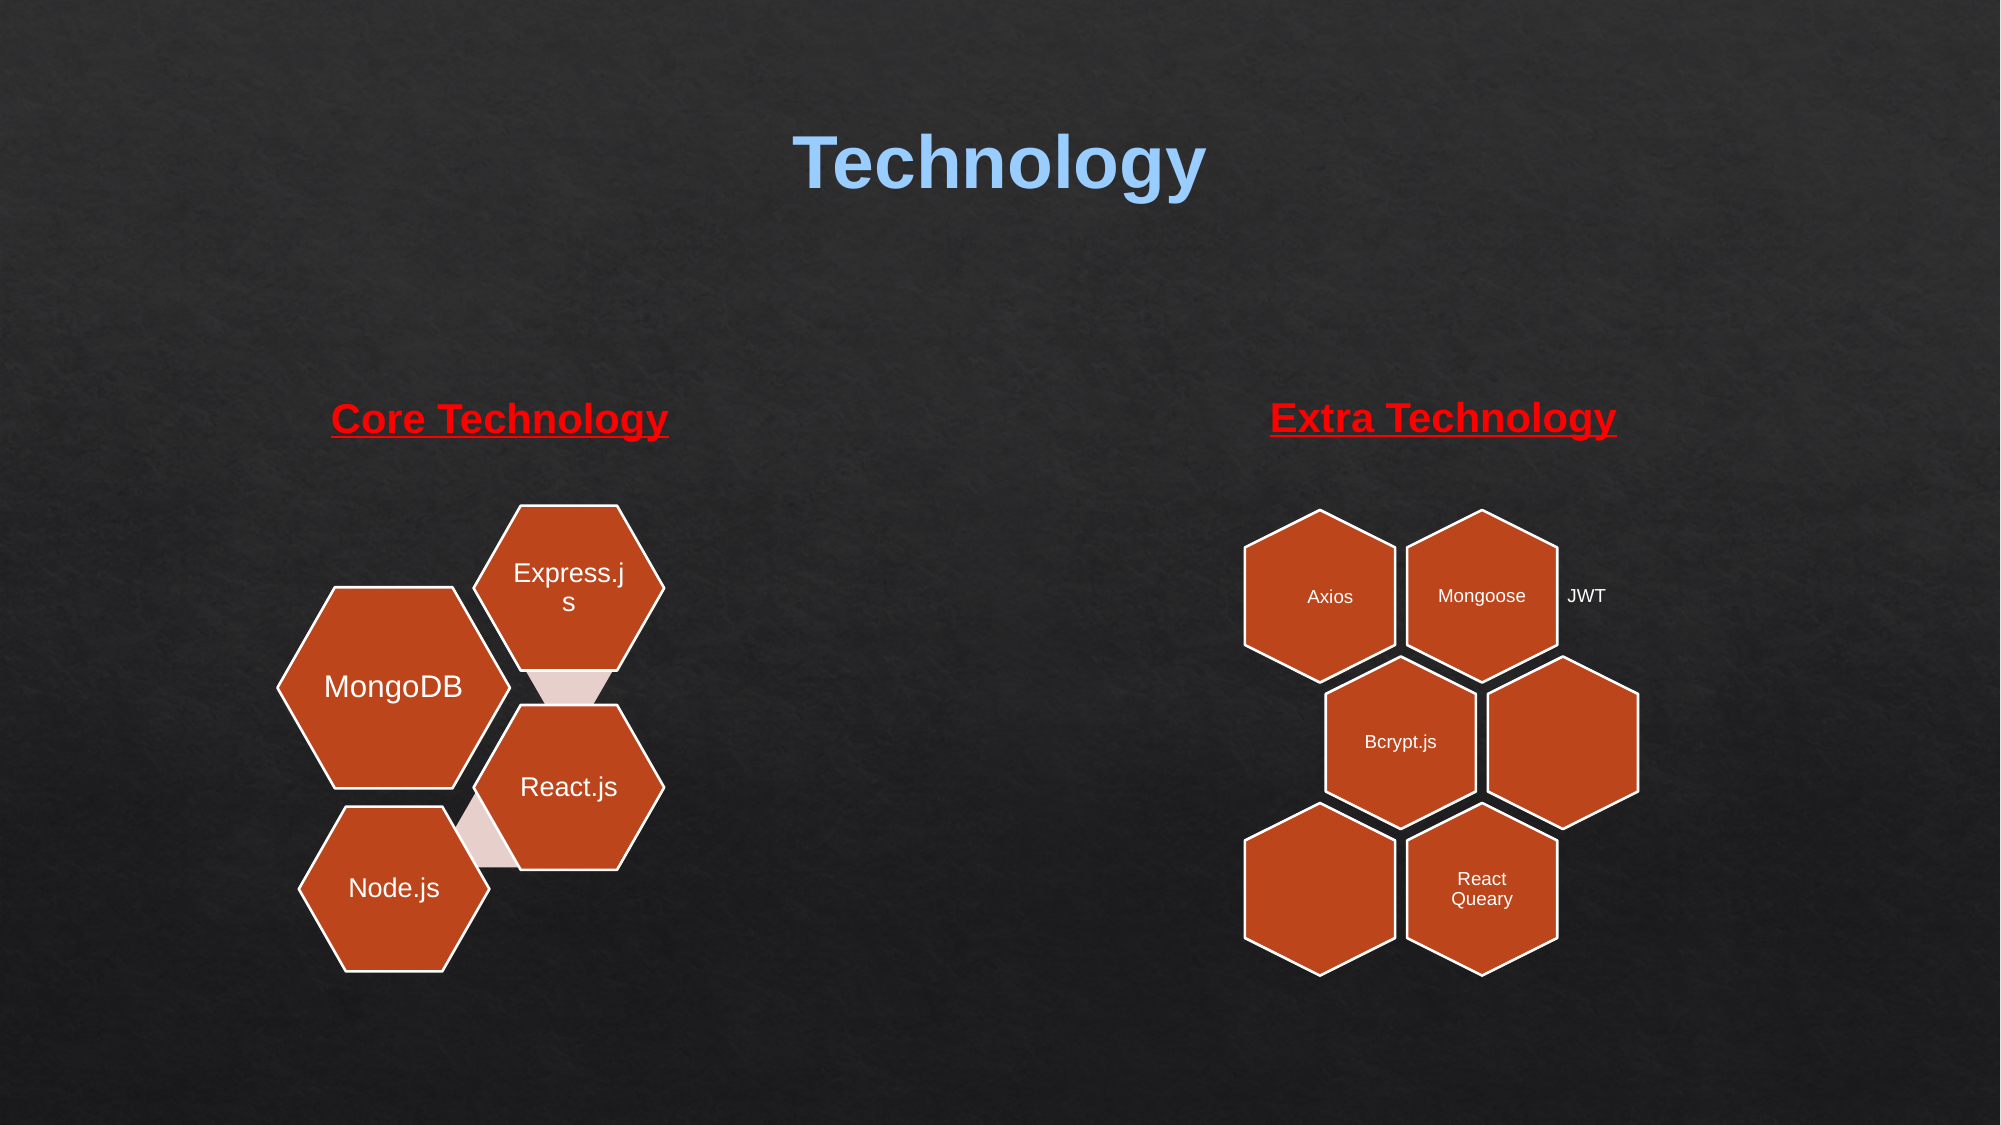

Technology
Extra Technology
Core Technology
MongoDB
Express.js
React.js
Node.js
Mongoose
JWT

Bcrypt.js
Axios

React Queary